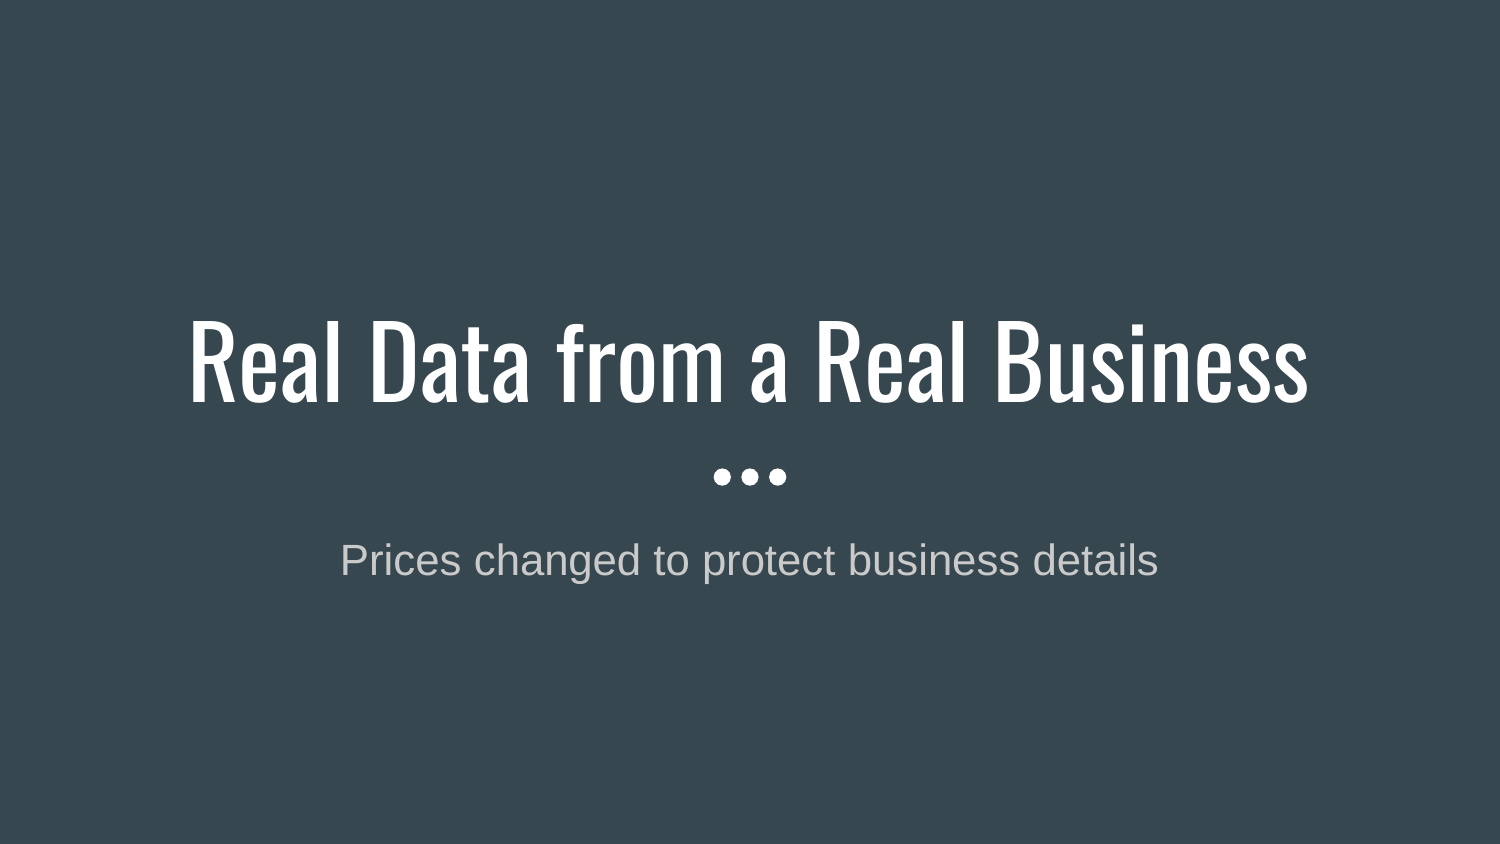

# Real Data from a Real Business
Prices changed to protect business details